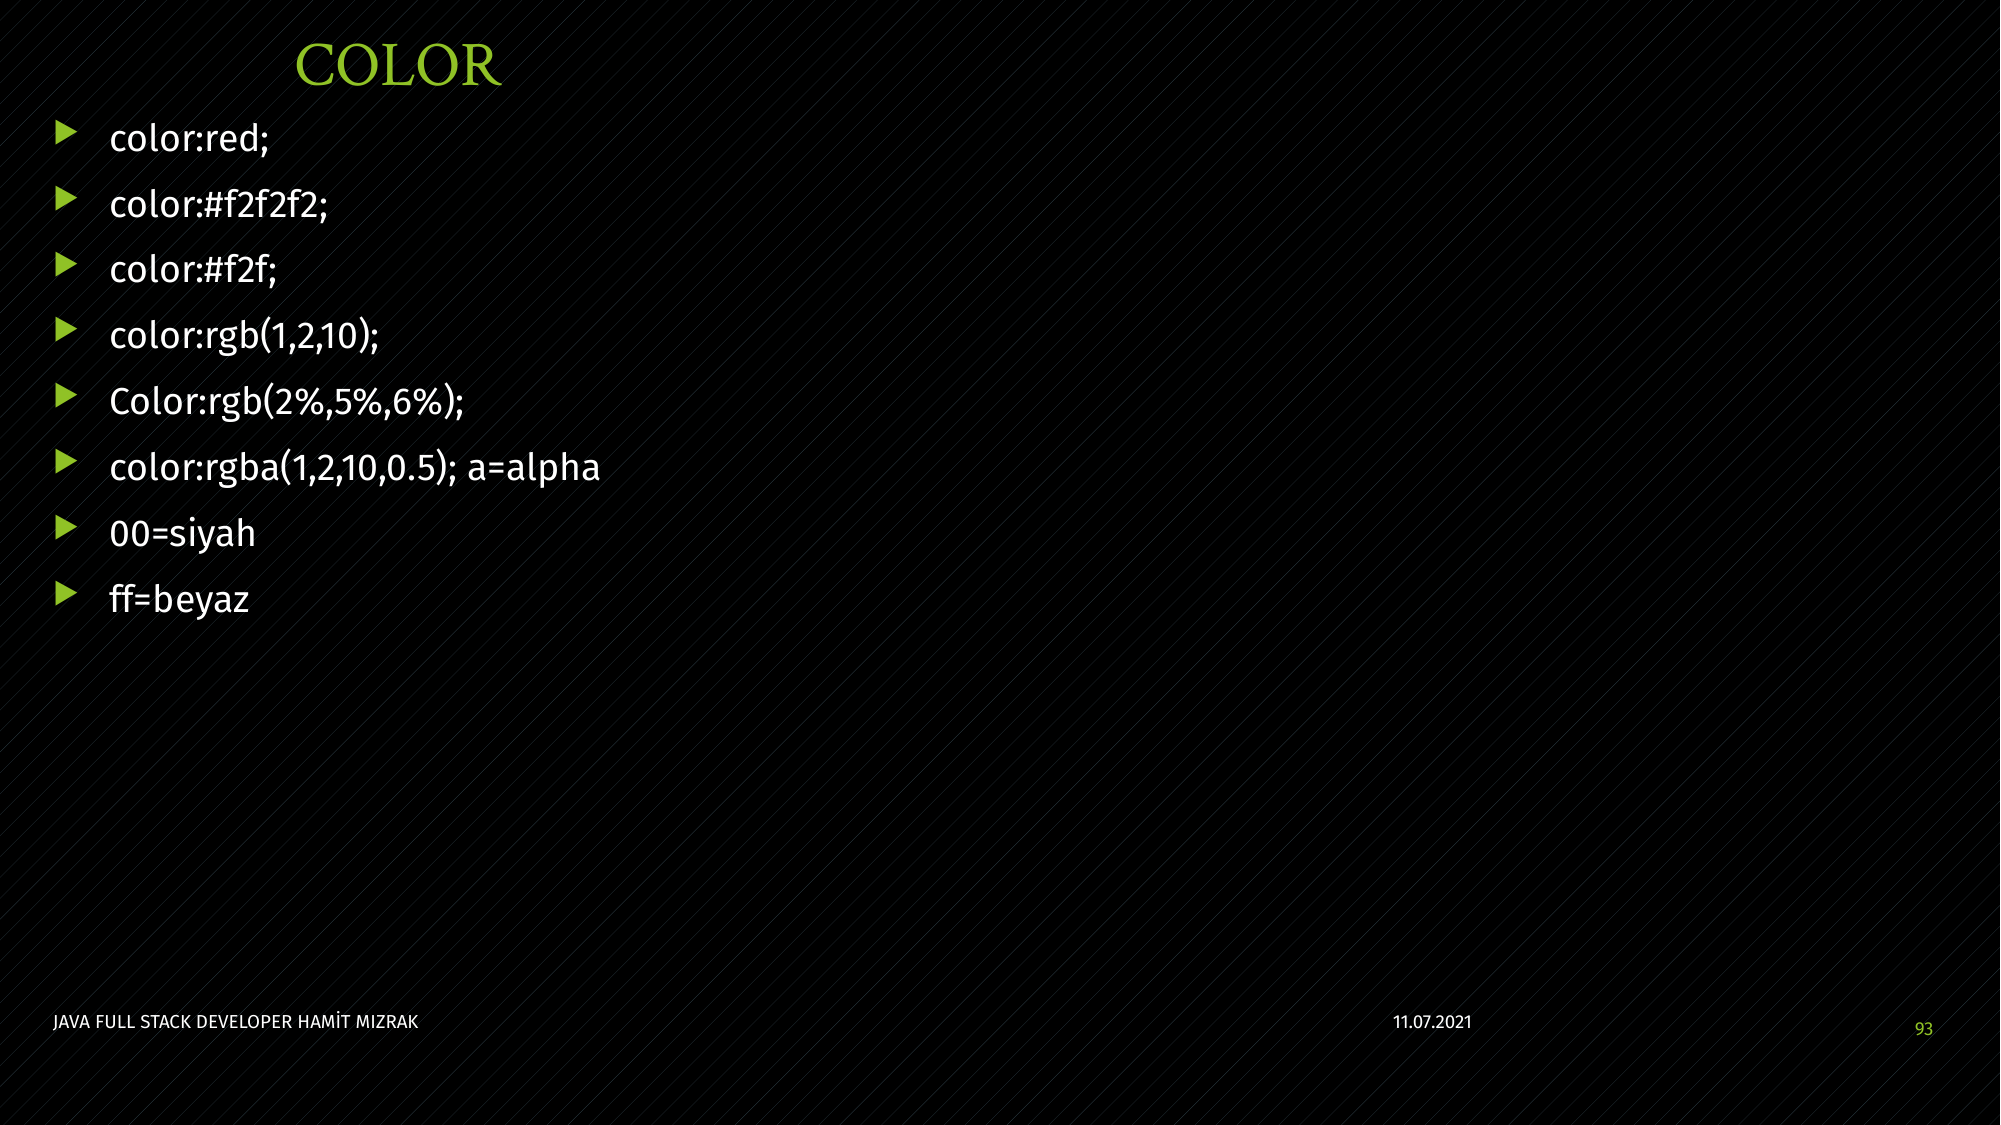

# COLOR
color:red;
color:#f2f2f2;
color:#f2f;
color:rgb(1,2,10);
Color:rgb(2%,5%,6%);
color:rgba(1,2,10,0.5); a=alpha
00=siyah
ff=beyaz
JAVA FULL STACK DEVELOPER HAMİT MIZRAK
11.07.2021
93